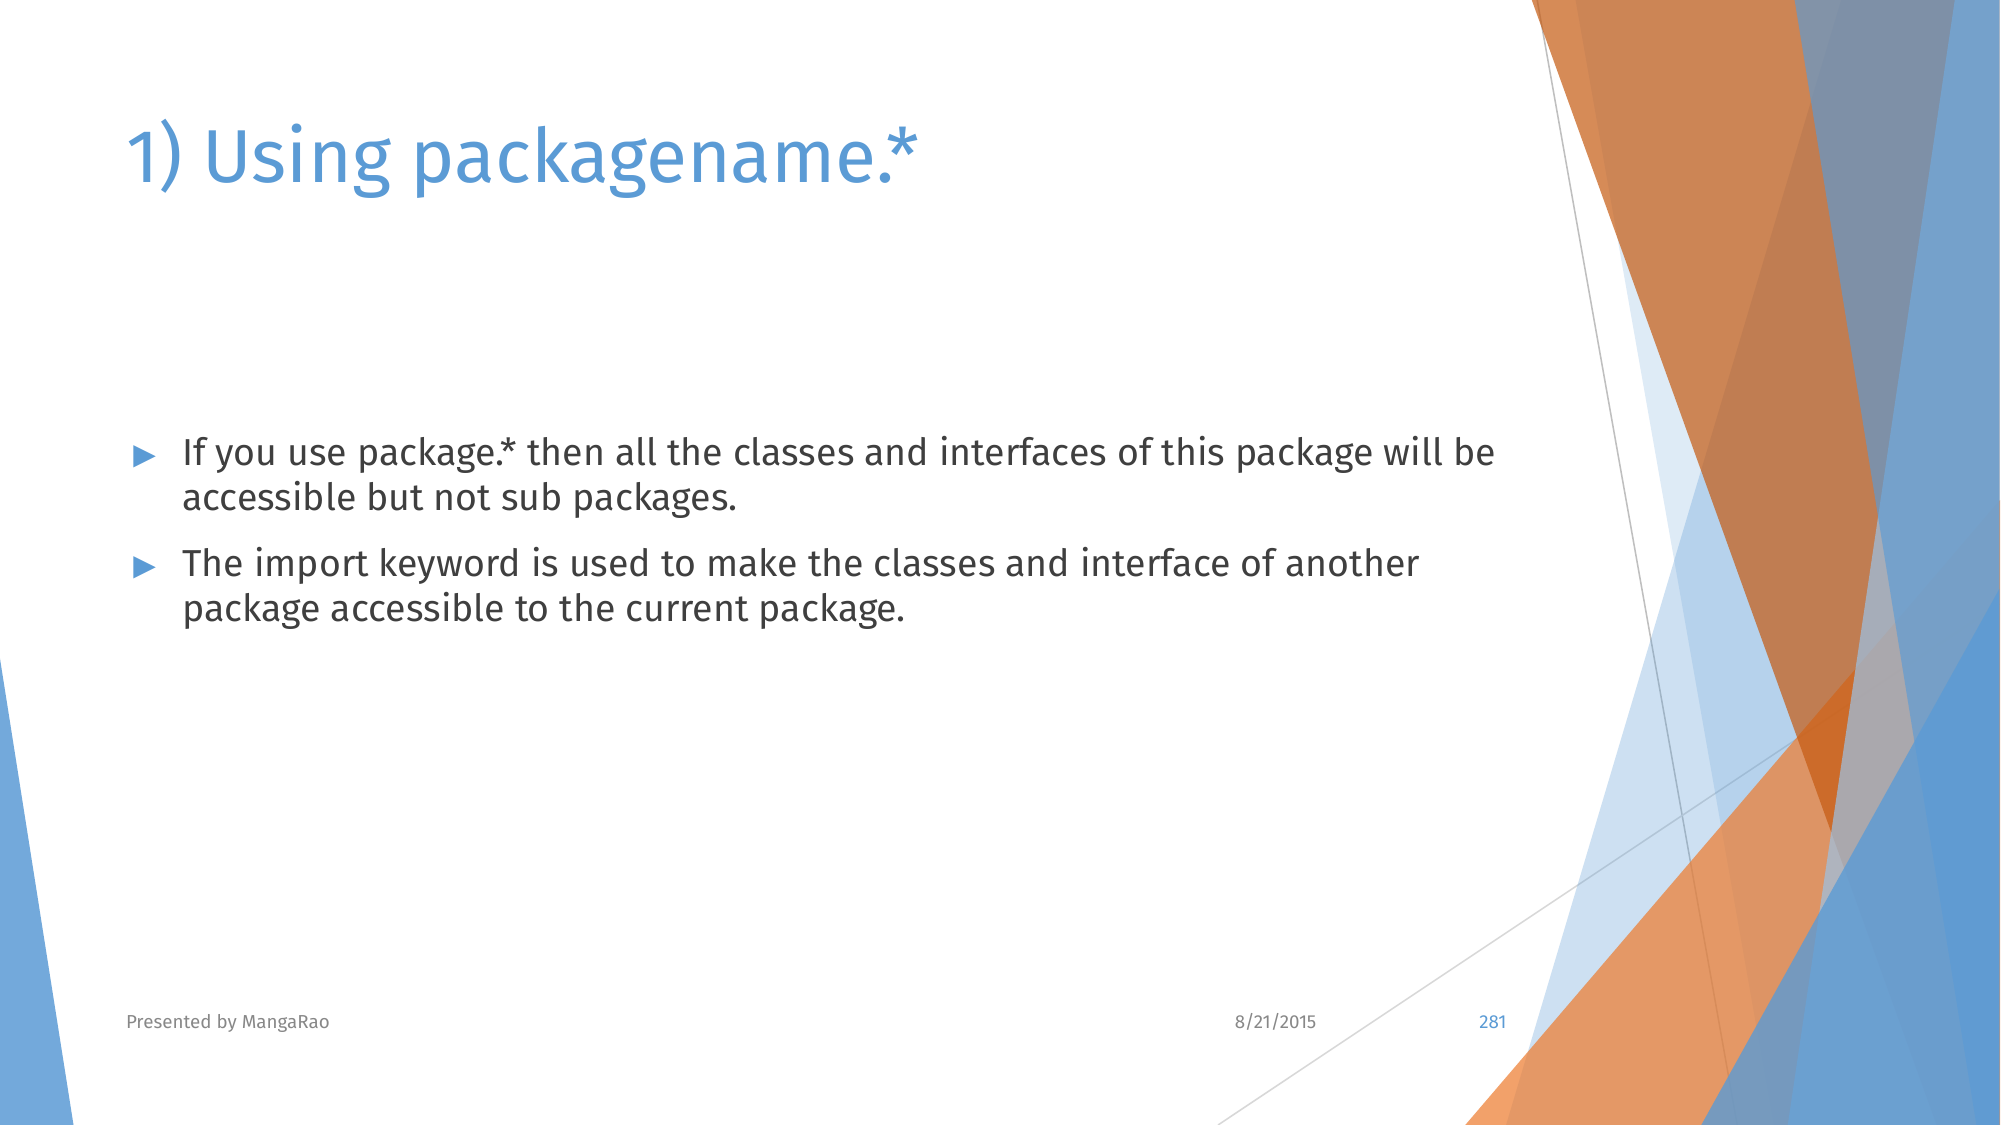

# 1) Using packagename.*

If you use package.* then all the classes and interfaces of this package will be accessible but not sub packages.
The import keyword is used to make the classes and interface of another package accessible to the current package.

Presented by MangaRao
8/21/2015
281